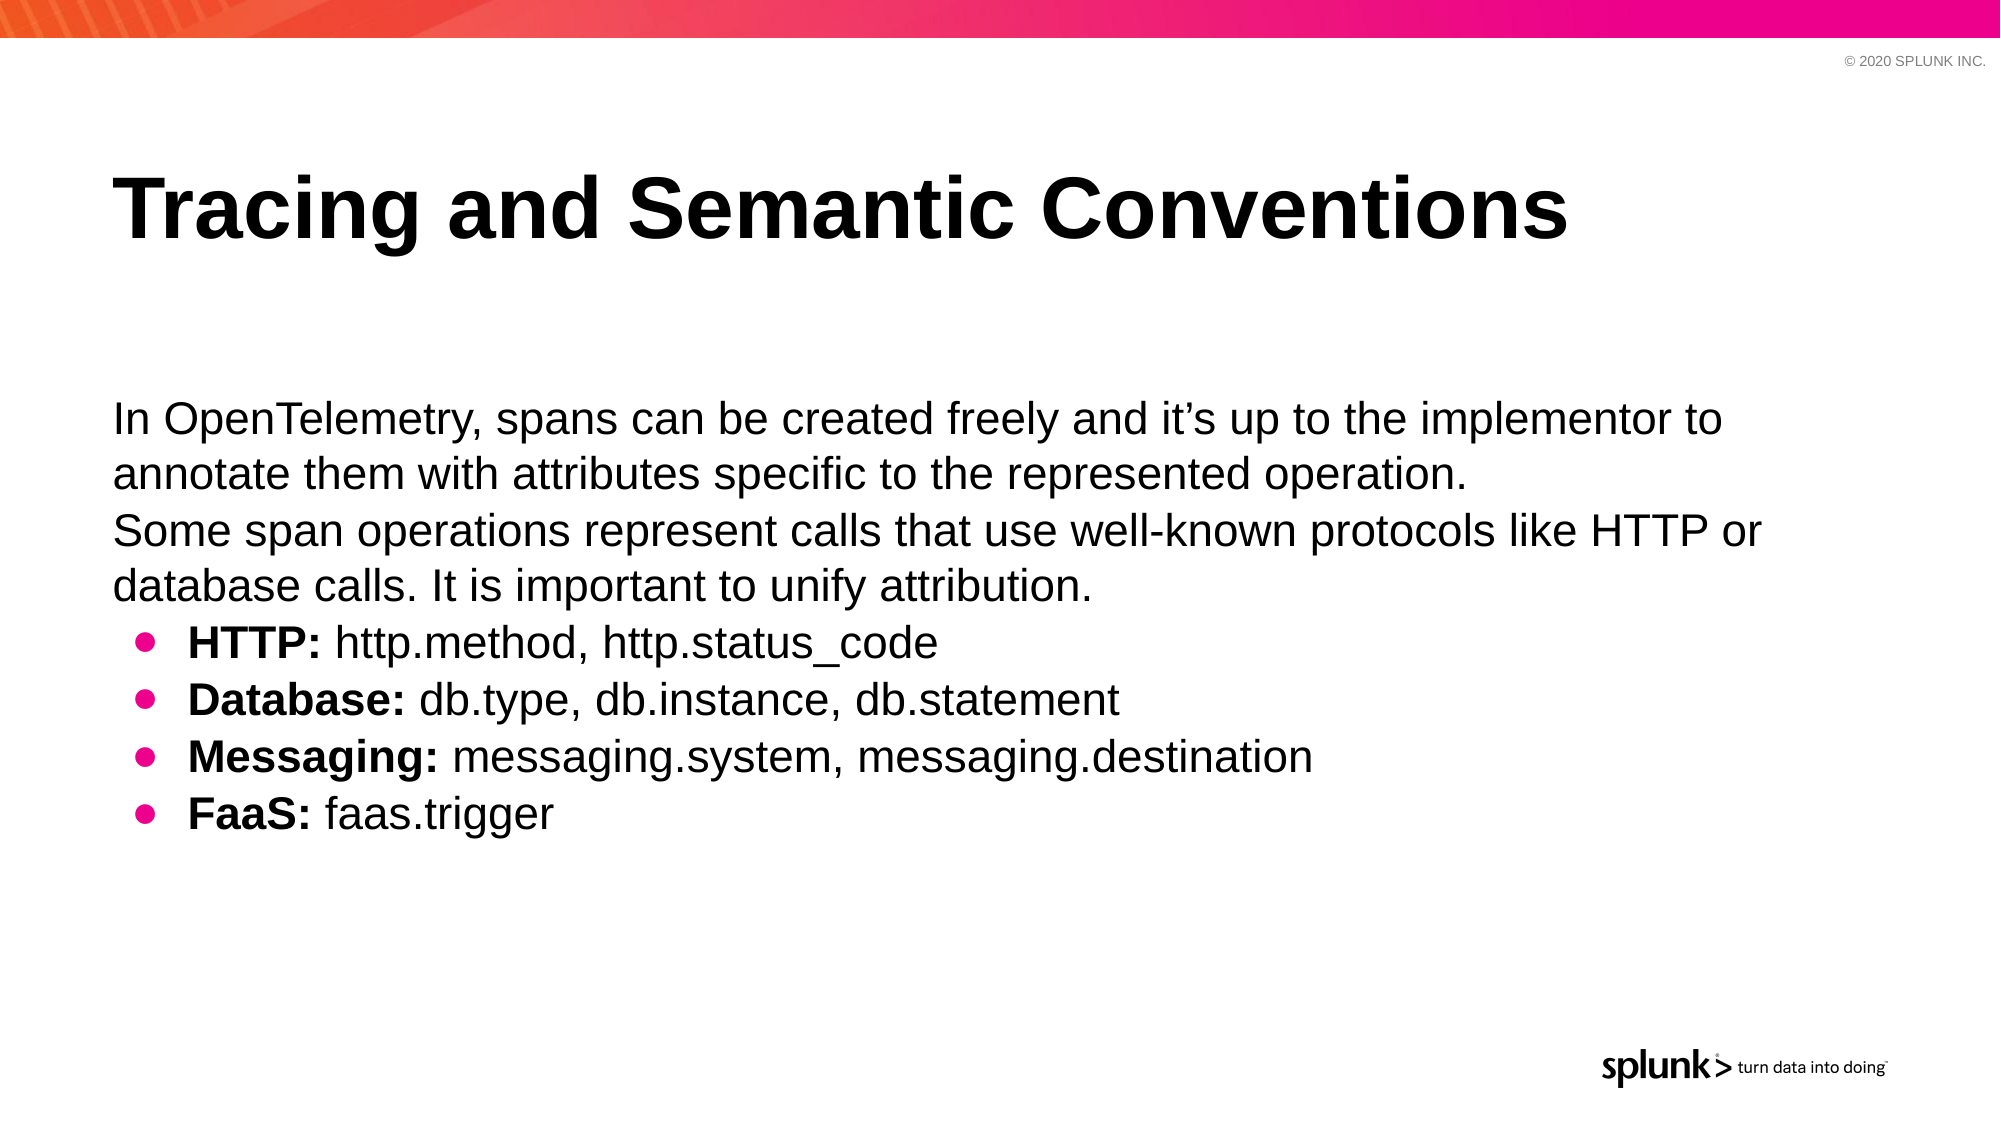

# Tracing and Semantic Conventions

In OpenTelemetry, spans can be created freely and it’s up to the implementor to annotate them with attributes specific to the represented operation.
Some span operations represent calls that use well-known protocols like HTTP or database calls. It is important to unify attribution.
HTTP: http.method, http.status_code
Database: db.type, db.instance, db.statement
Messaging: messaging.system, messaging.destination
FaaS: faas.trigger